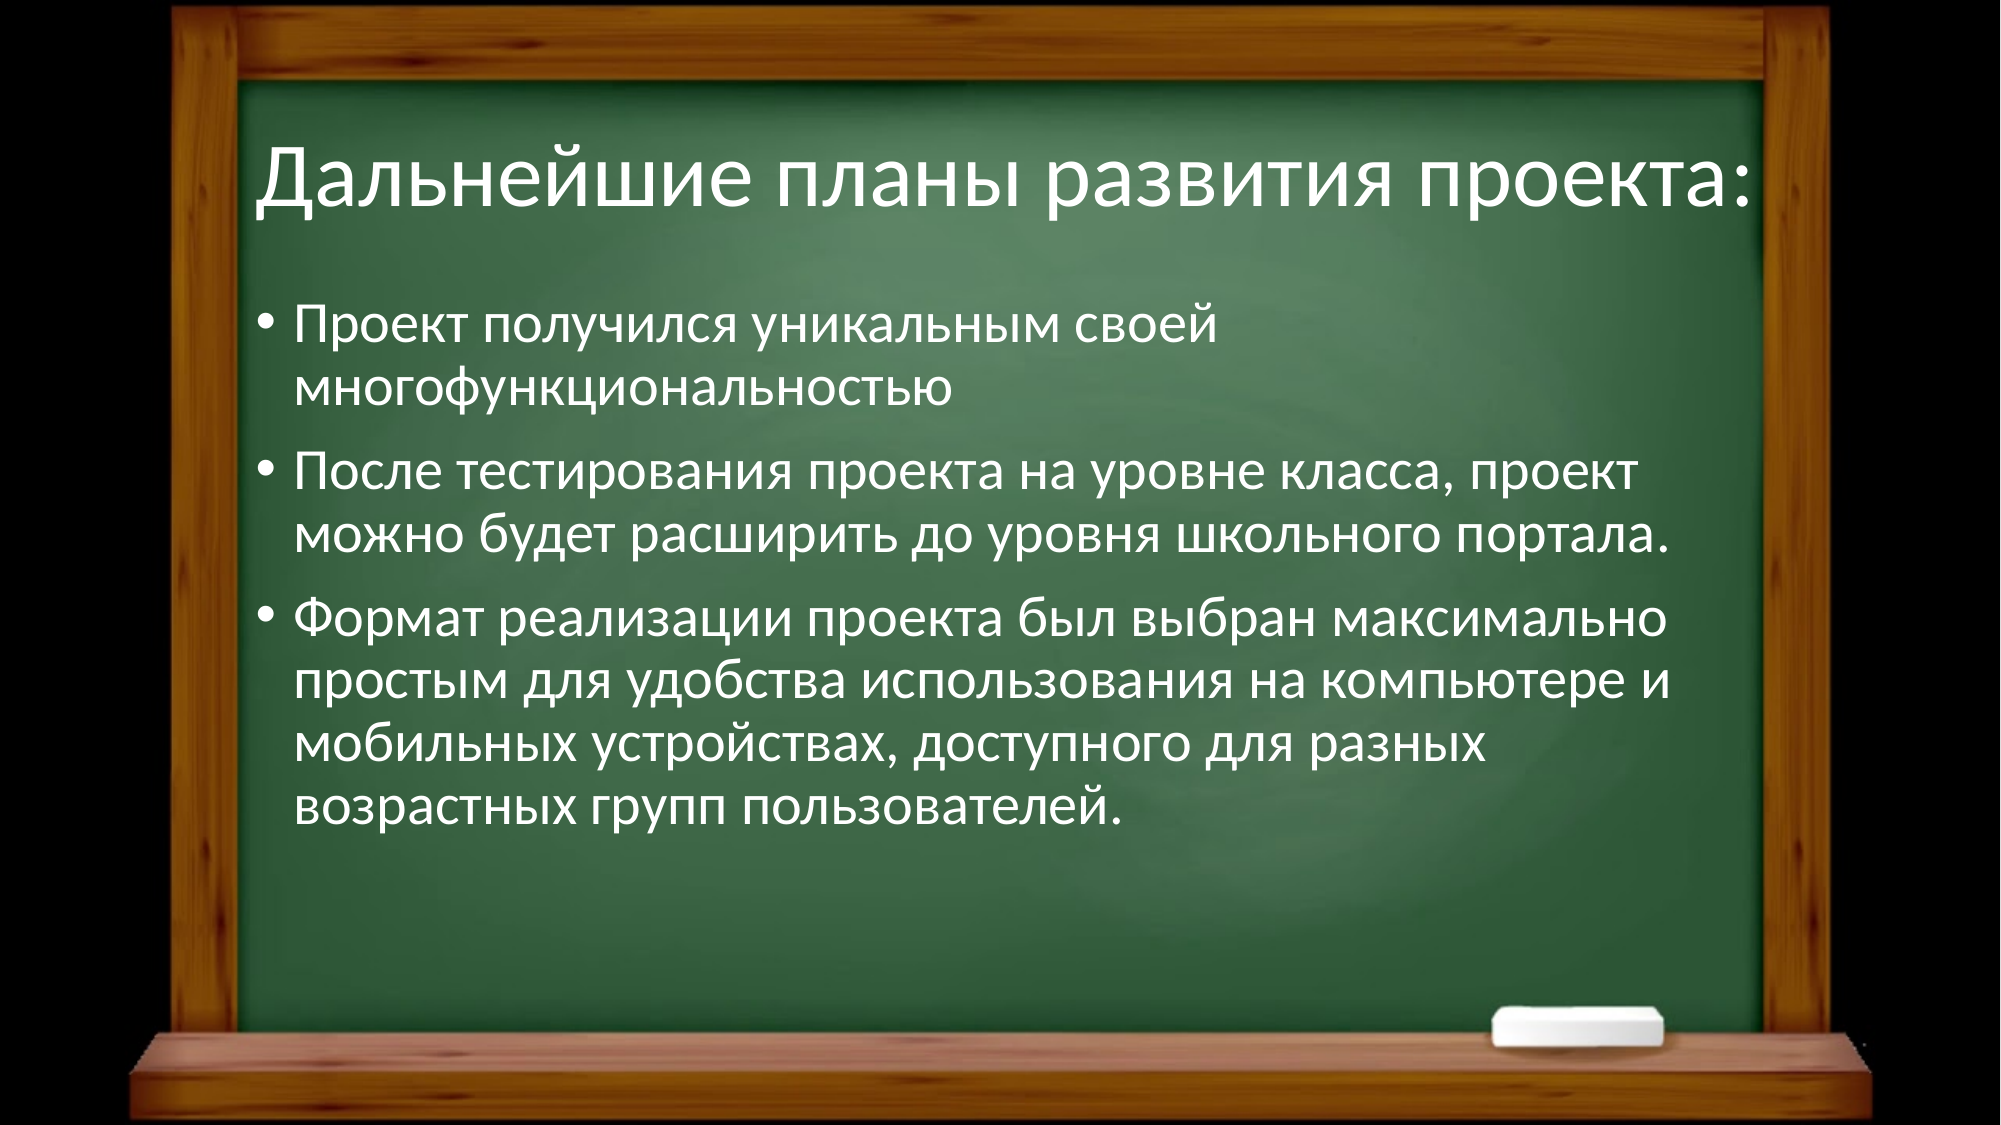

# Дальнейшие планы развития проекта:
Проект получился уникальным своей многофункциональностью
После тестирования проекта на уровне класса, проект можно будет расширить до уровня школьного портала.
Формат реализации проекта был выбран максимально простым для удобства использования на компьютере и мобильных устройствах, доступного для разных возрастных групп пользователей.